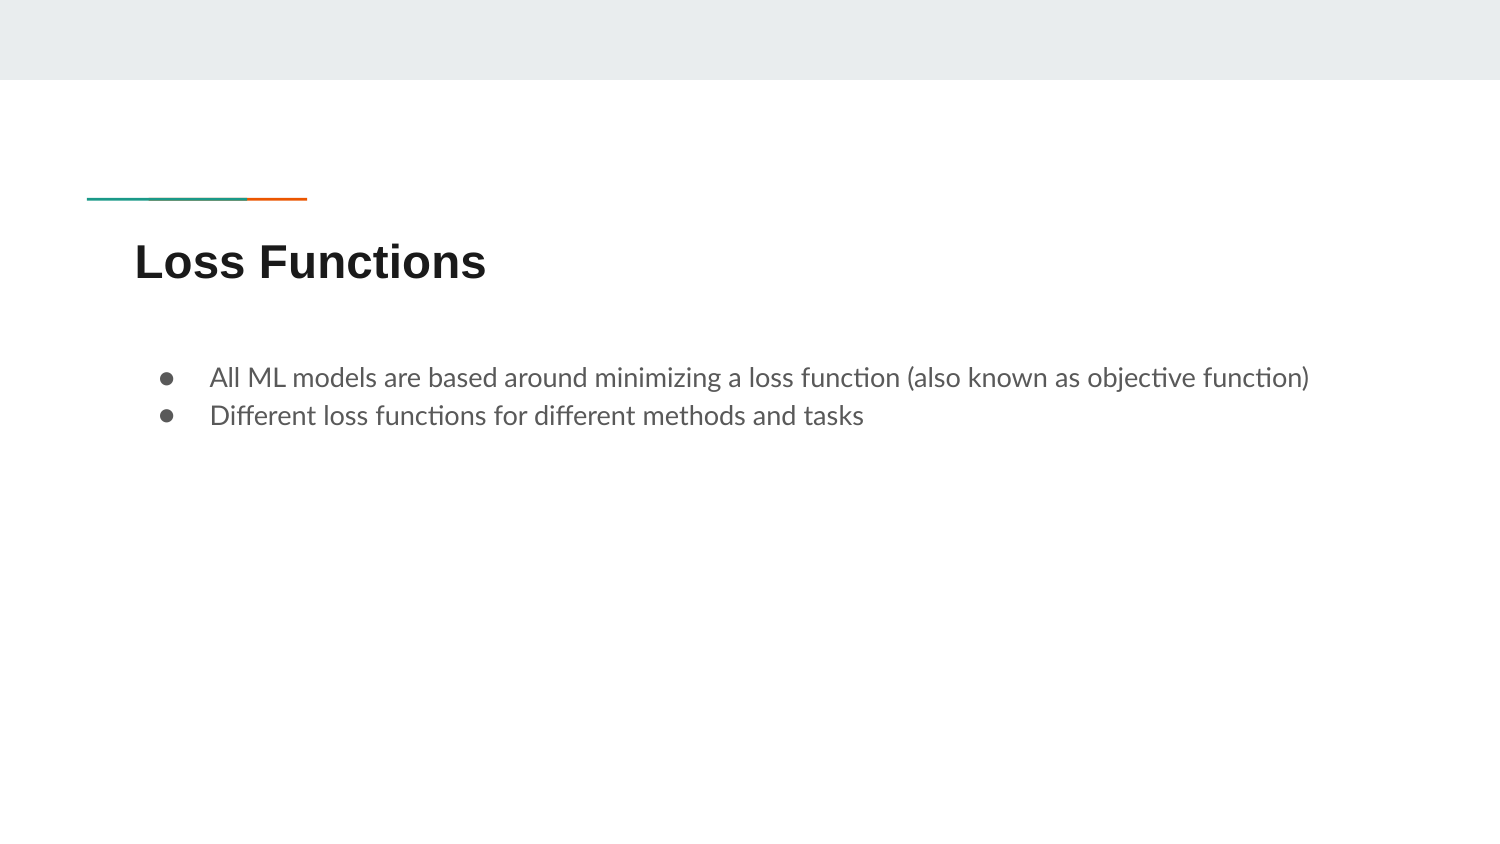

# Loss Functions
All ML models are based around minimizing a loss function (also known as objective function)
Different loss functions for different methods and tasks